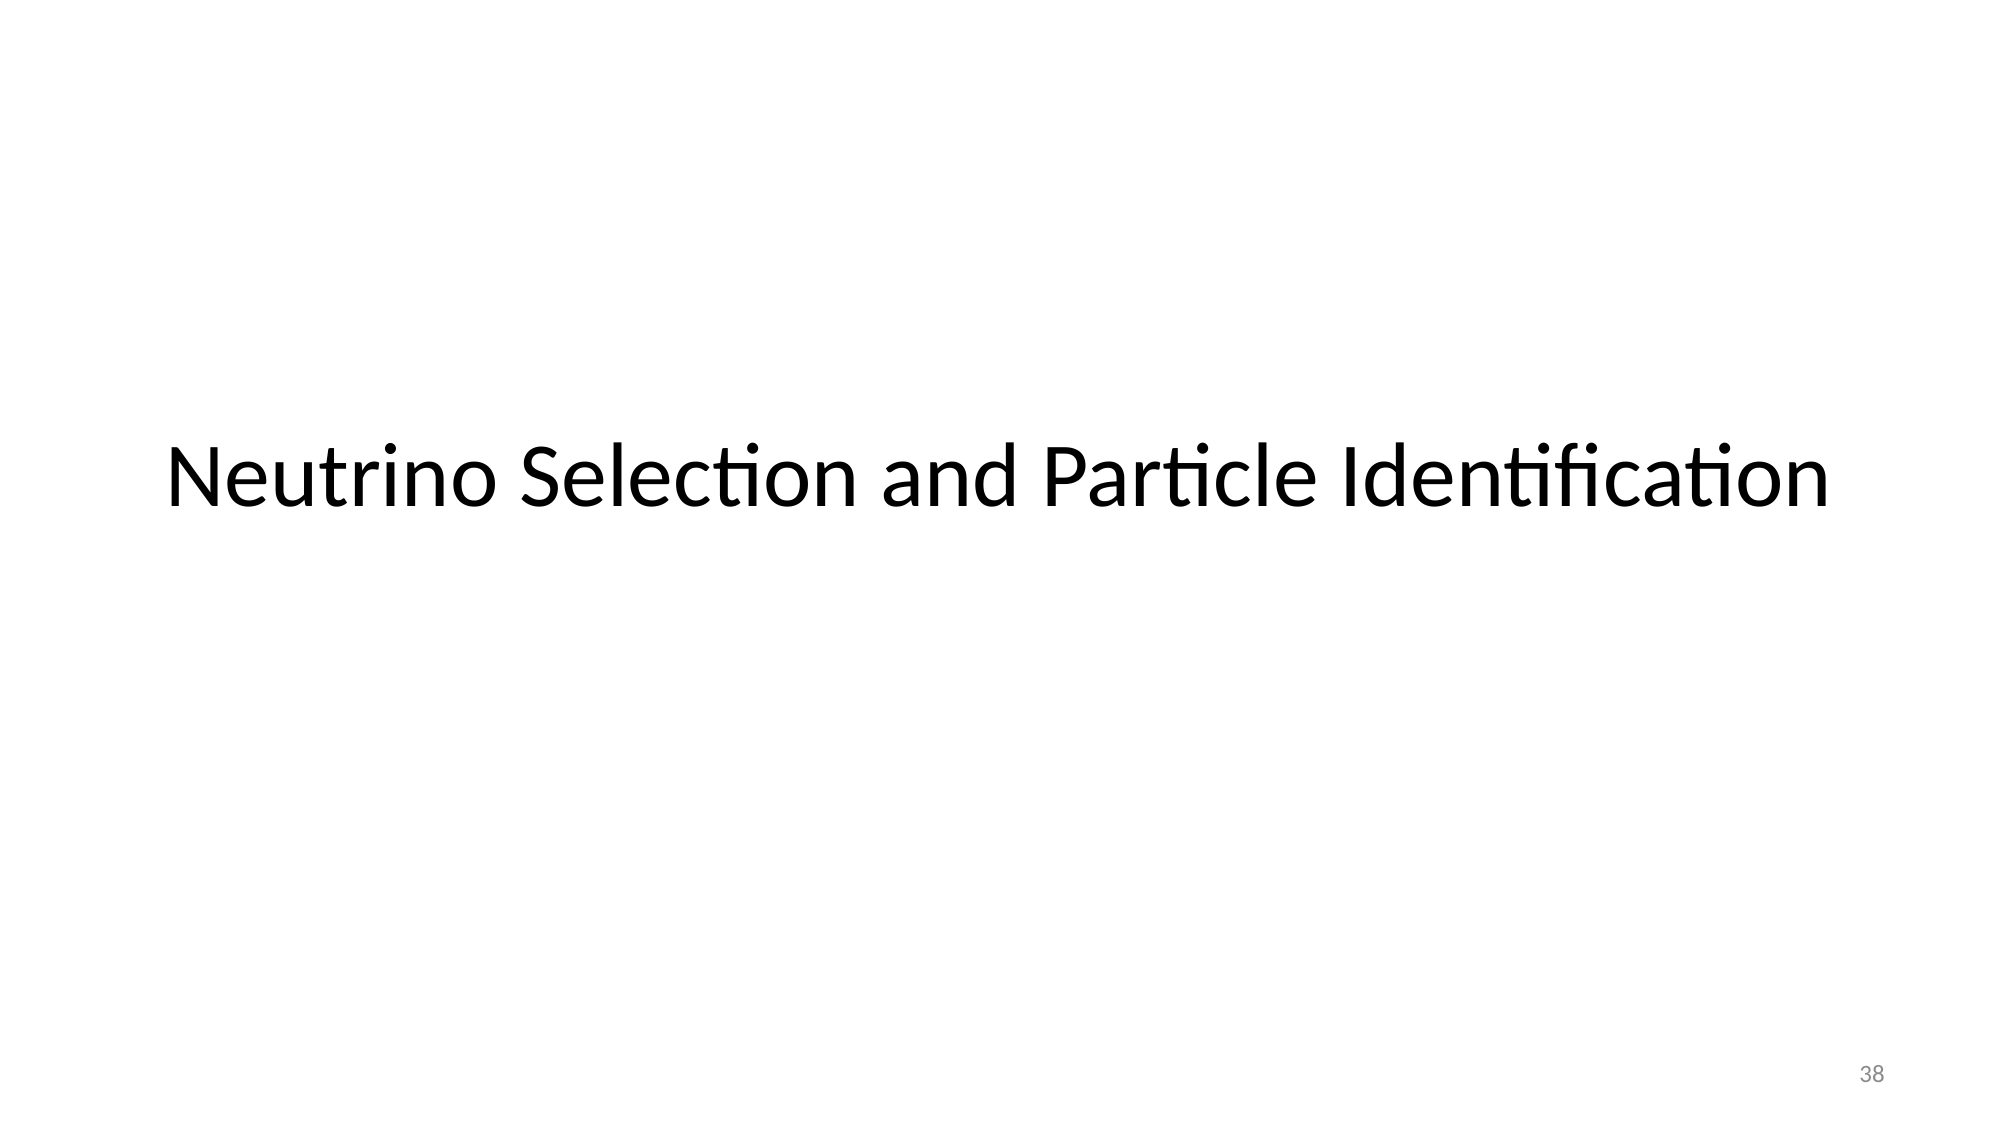

# Neutrino Selection and Particle Identification

38